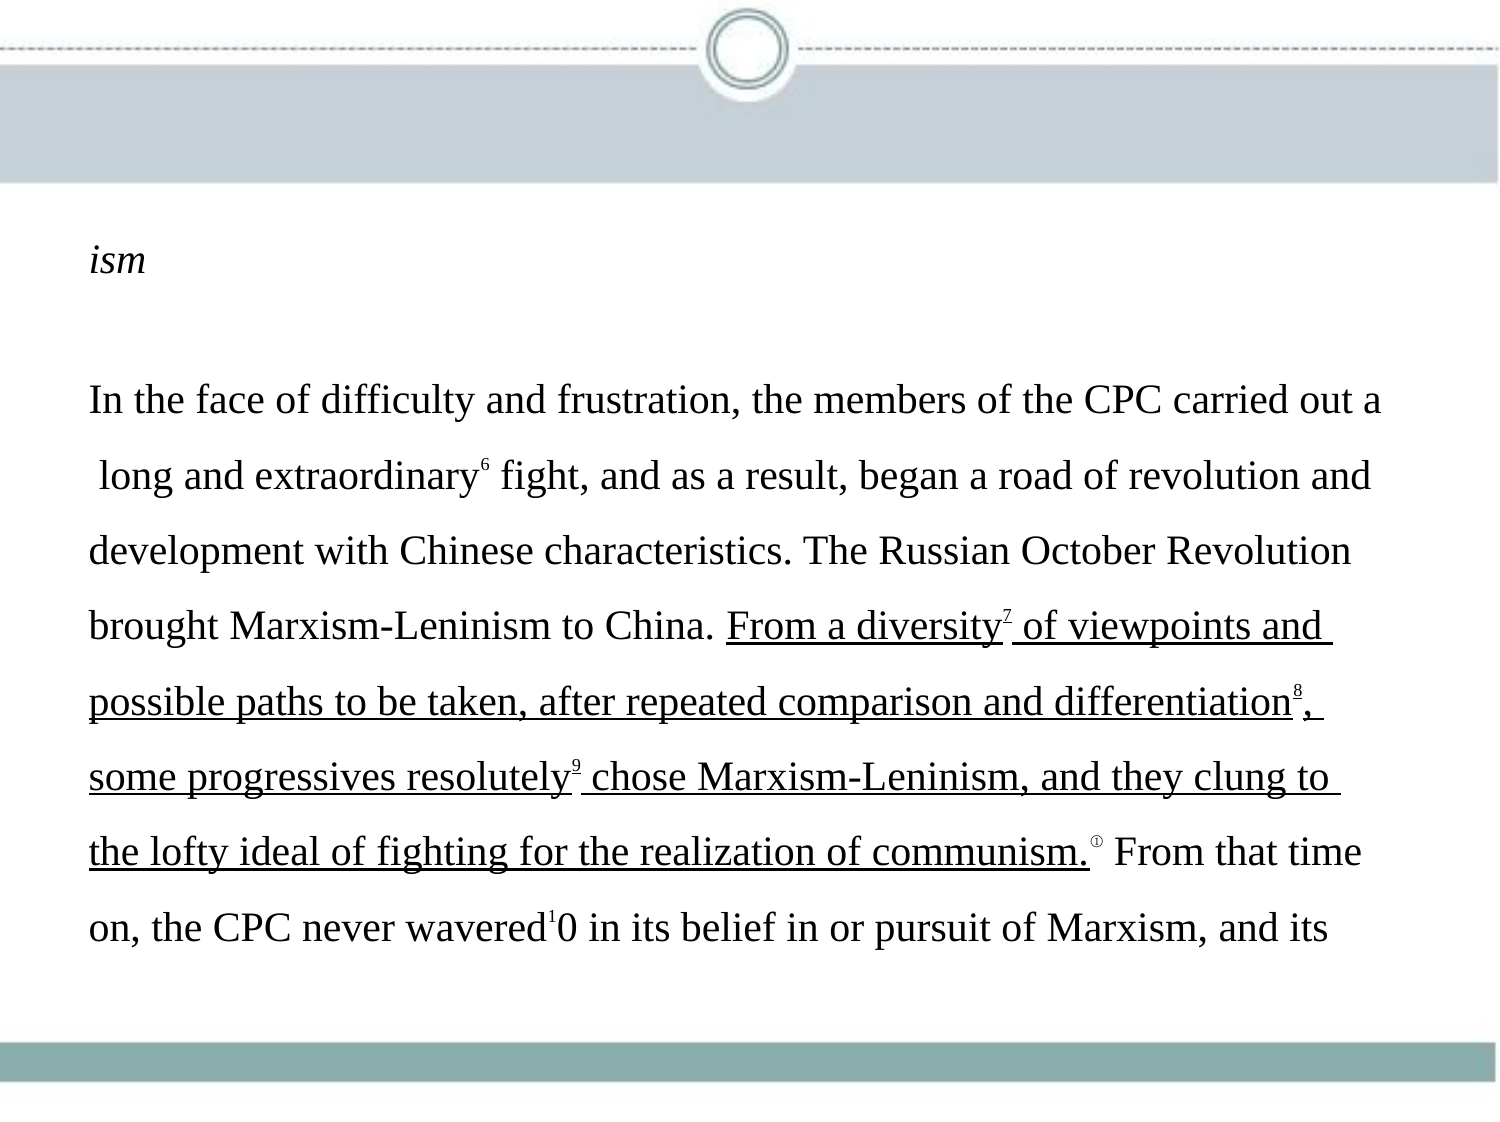

ism
In the face of difficulty and frustration, the members of the CPC carried out a
 long and extraordinary6 fight, and as a result, began a road of revolution and
development with Chinese characteristics. The Russian October Revolution
brought Marxism-Leninism to China. From a diversity7 of viewpoints and
possible paths to be taken, after repeated comparison and differentiation8,
some progressives resolutely9 chose Marxism-Leninism, and they clung to
the lofty ideal of fighting for the realization of communism.① From that time
on, the CPC never wavered10 in its belief in or pursuit of Marxism, and its